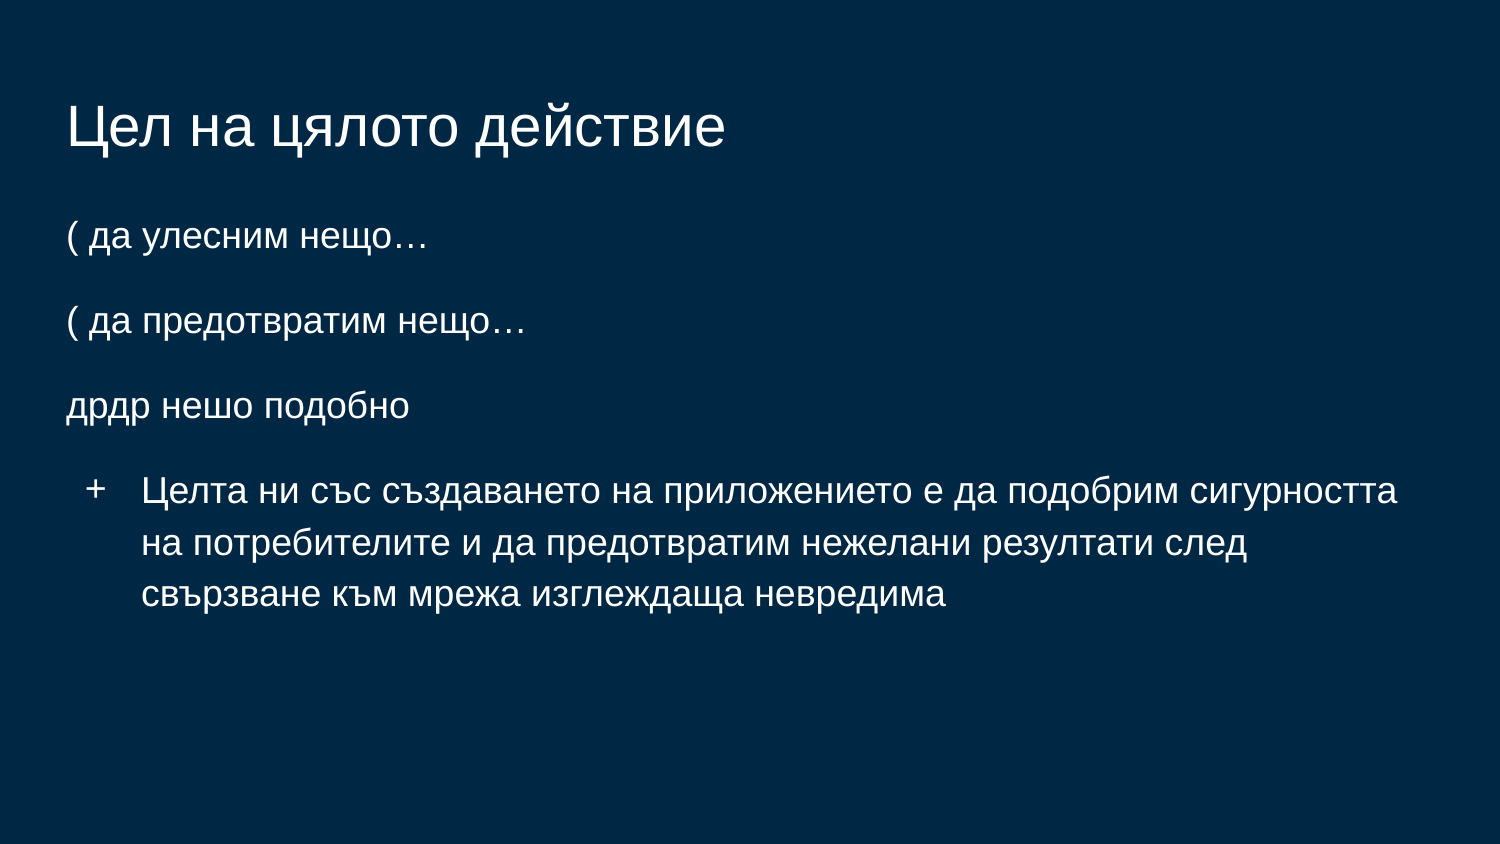

# Цел на цялото действие
( да улесним нещо…
( да предотвратим нещо…
дрдр нешо подобно
Целта ни със създаването на приложението е да подобрим сигурността на потребителите и да предотвратим нежелани резултати след свързване към мрежа изглеждаща невредима